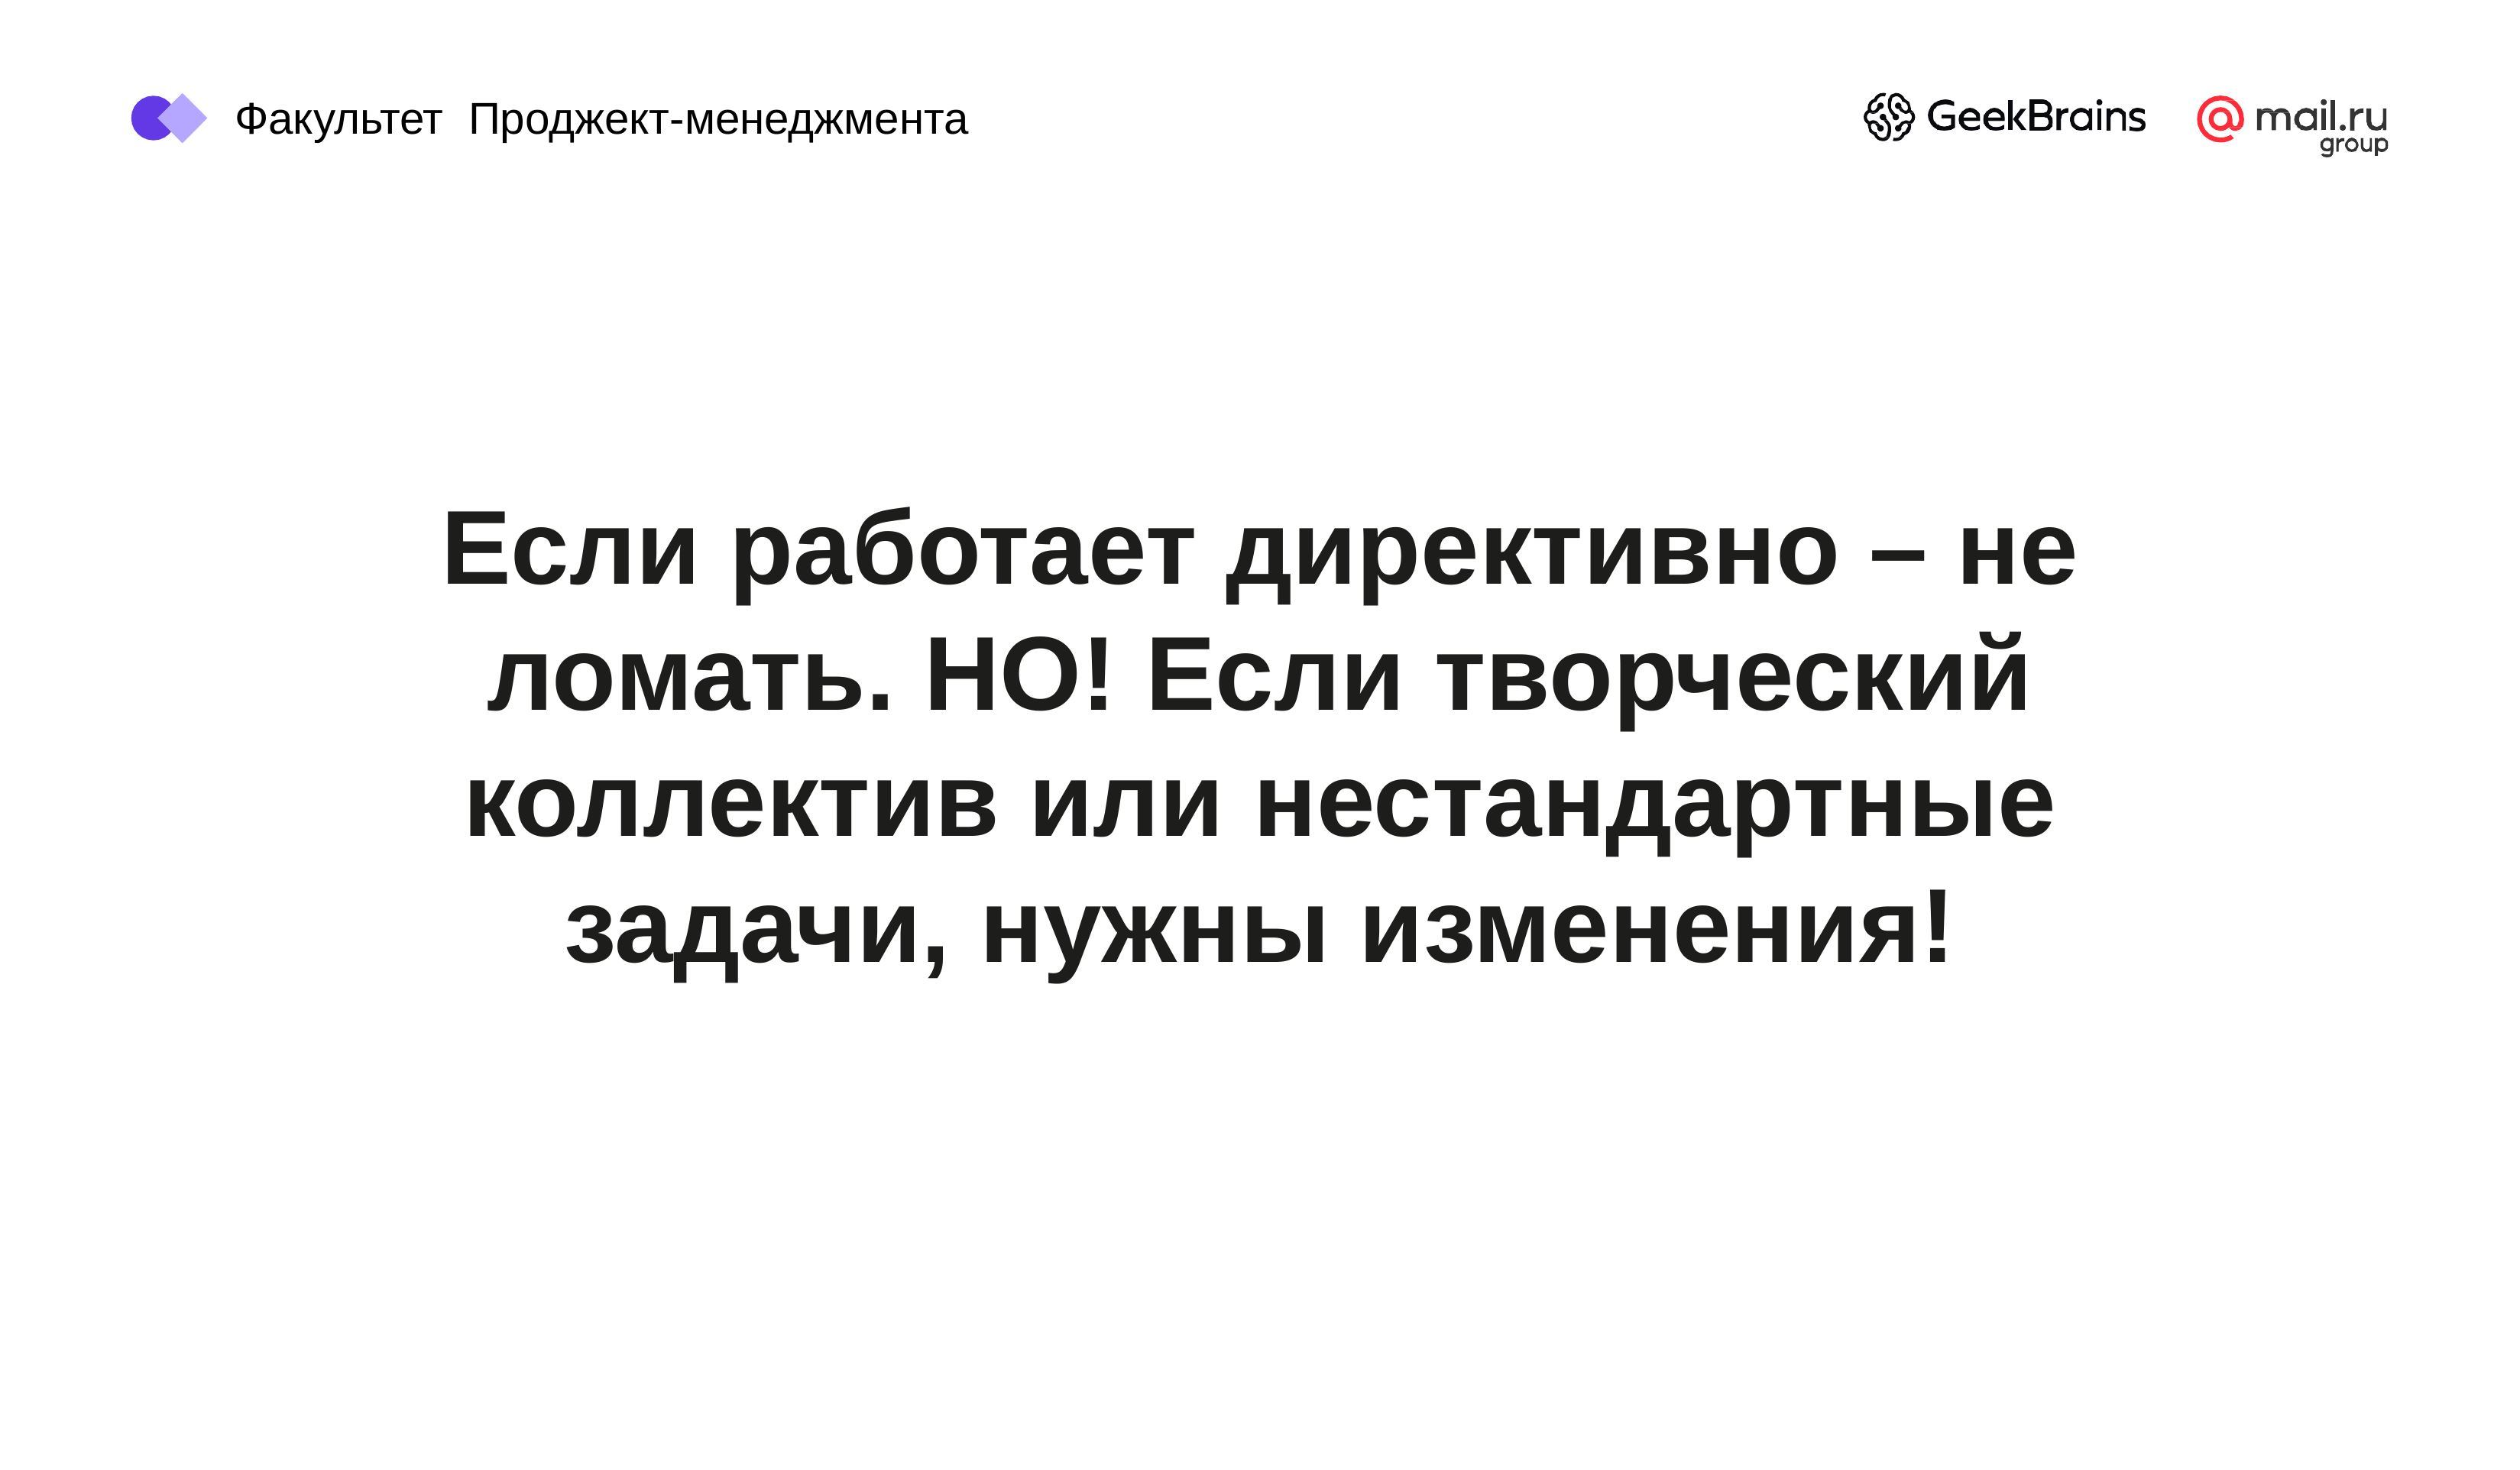

Факультет  Проджект-менеджмента

# Если работает директивно – не ломать. НО! Если творческий коллектив или нестандартные задачи, нужны изменения!